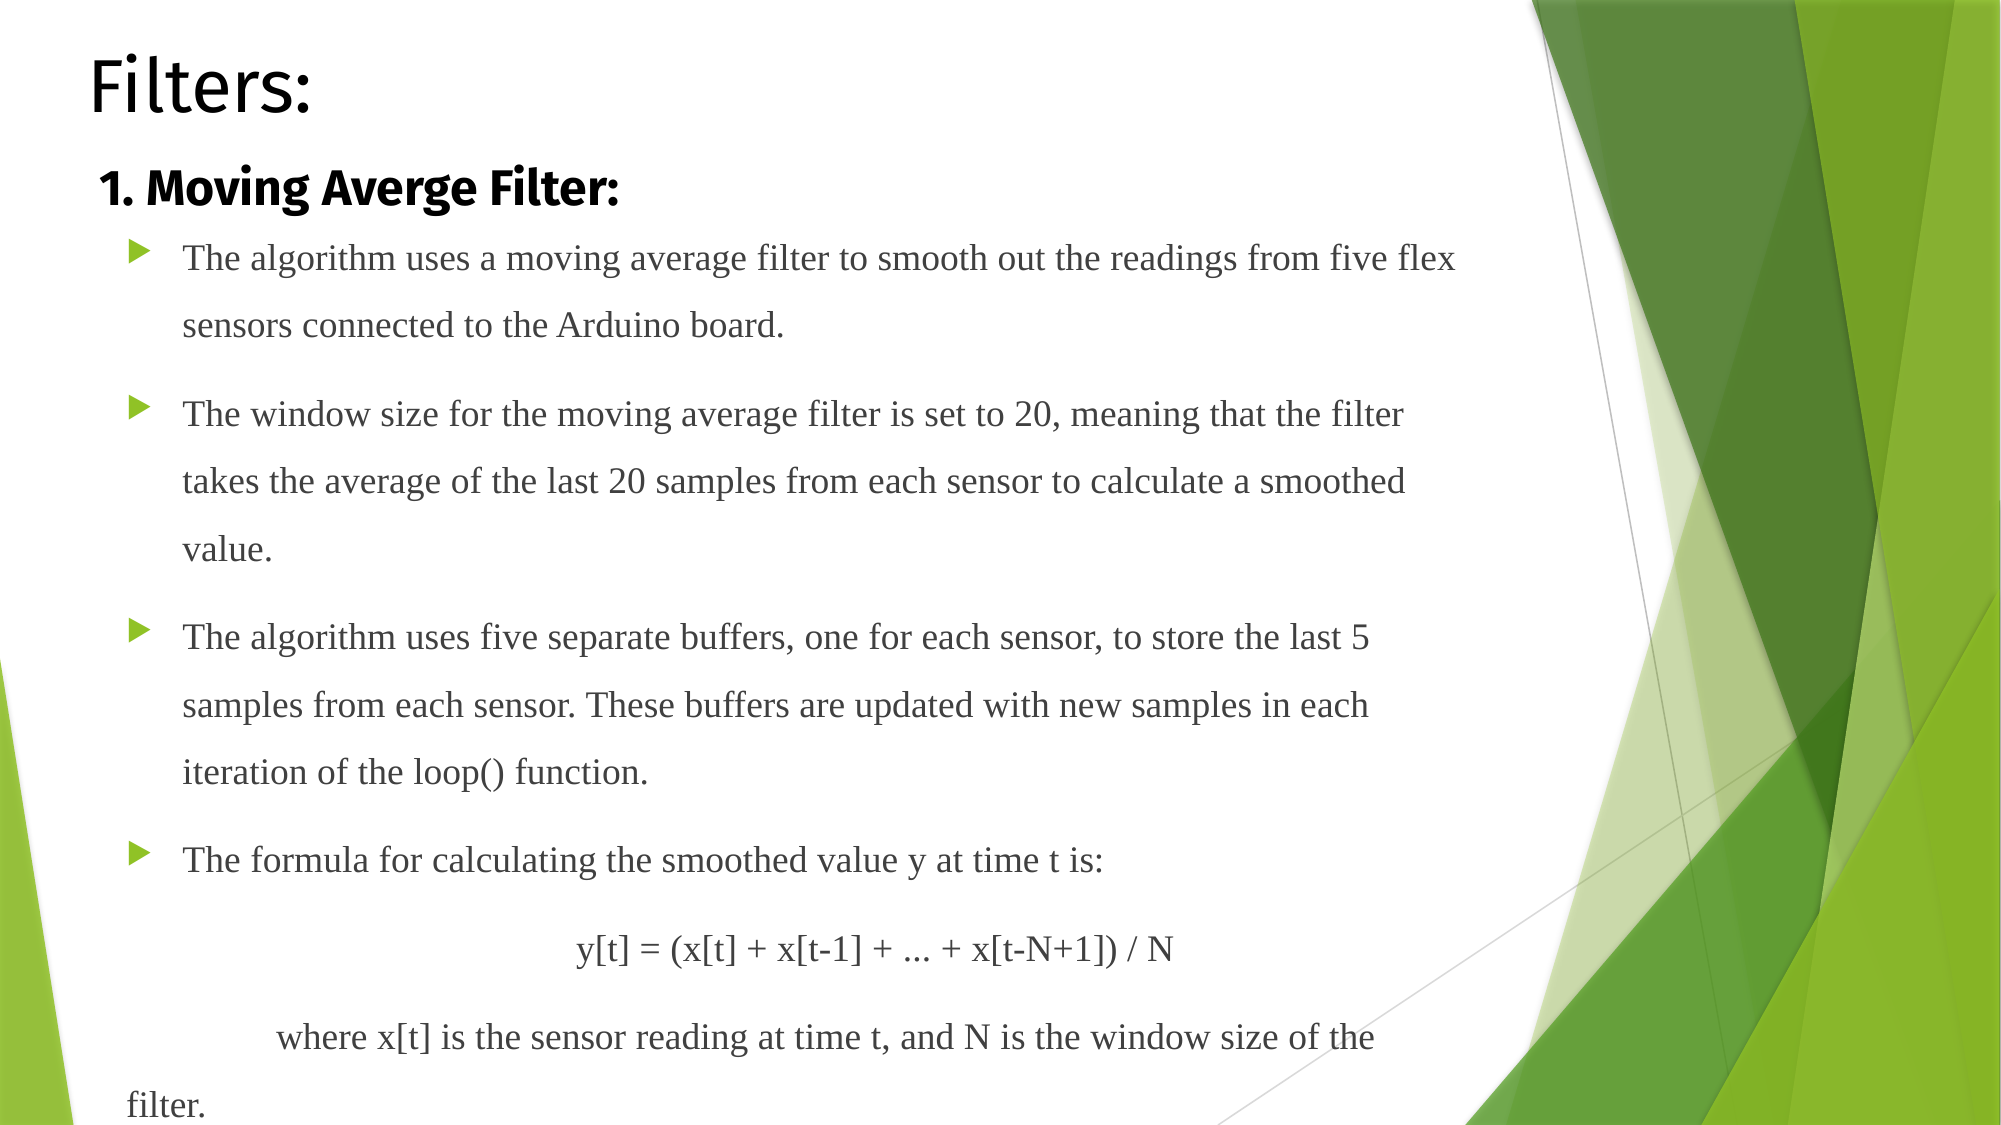

Filters:
# 1. Moving Averge Filter:
The algorithm uses a moving average filter to smooth out the readings from five flex sensors connected to the Arduino board.
The window size for the moving average filter is set to 20, meaning that the filter takes the average of the last 20 samples from each sensor to calculate a smoothed value.
The algorithm uses five separate buffers, one for each sensor, to store the last 5 samples from each sensor. These buffers are updated with new samples in each iteration of the loop() function.
The formula for calculating the smoothed value y at time t is:
			y[t] = (x[t] + x[t-1] + ... + x[t-N+1]) / N
	where x[t] is the sensor reading at time t, and N is the window size of the 	filter.